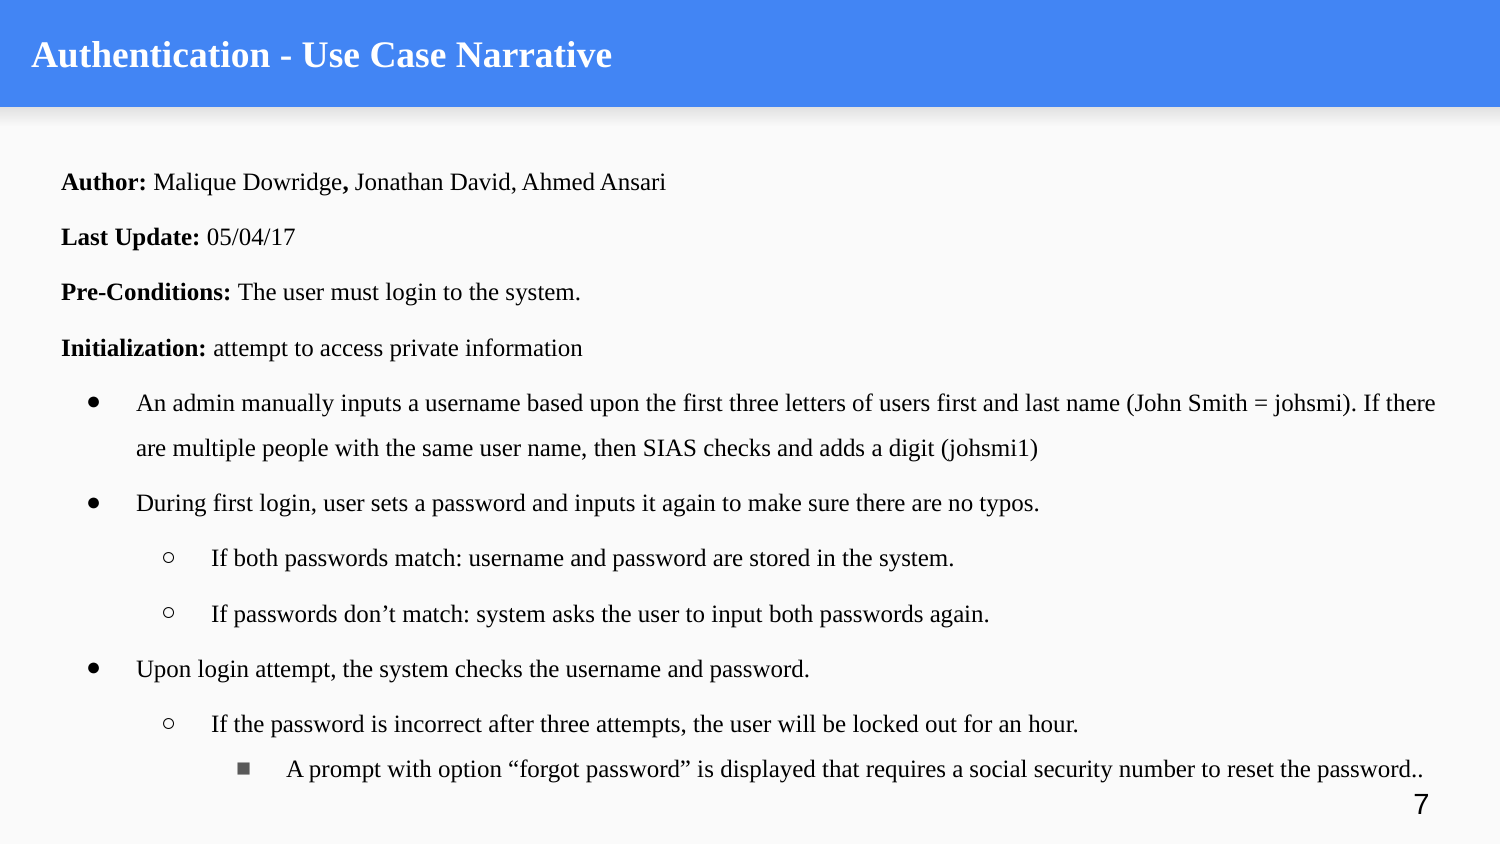

# Authentication - Use Case Narrative
Author: Malique Dowridge, Jonathan David, Ahmed Ansari
Last Update: 05/04/17
Pre-Conditions: The user must login to the system.
Initialization: attempt to access private information
An admin manually inputs a username based upon the first three letters of users first and last name (John Smith = johsmi). If there are multiple people with the same user name, then SIAS checks and adds a digit (johsmi1)
During first login, user sets a password and inputs it again to make sure there are no typos.
If both passwords match: username and password are stored in the system.
If passwords don’t match: system asks the user to input both passwords again.
Upon login attempt, the system checks the username and password.
If the password is incorrect after three attempts, the user will be locked out for an hour.
A prompt with option “forgot password” is displayed that requires a social security number to reset the password..
7